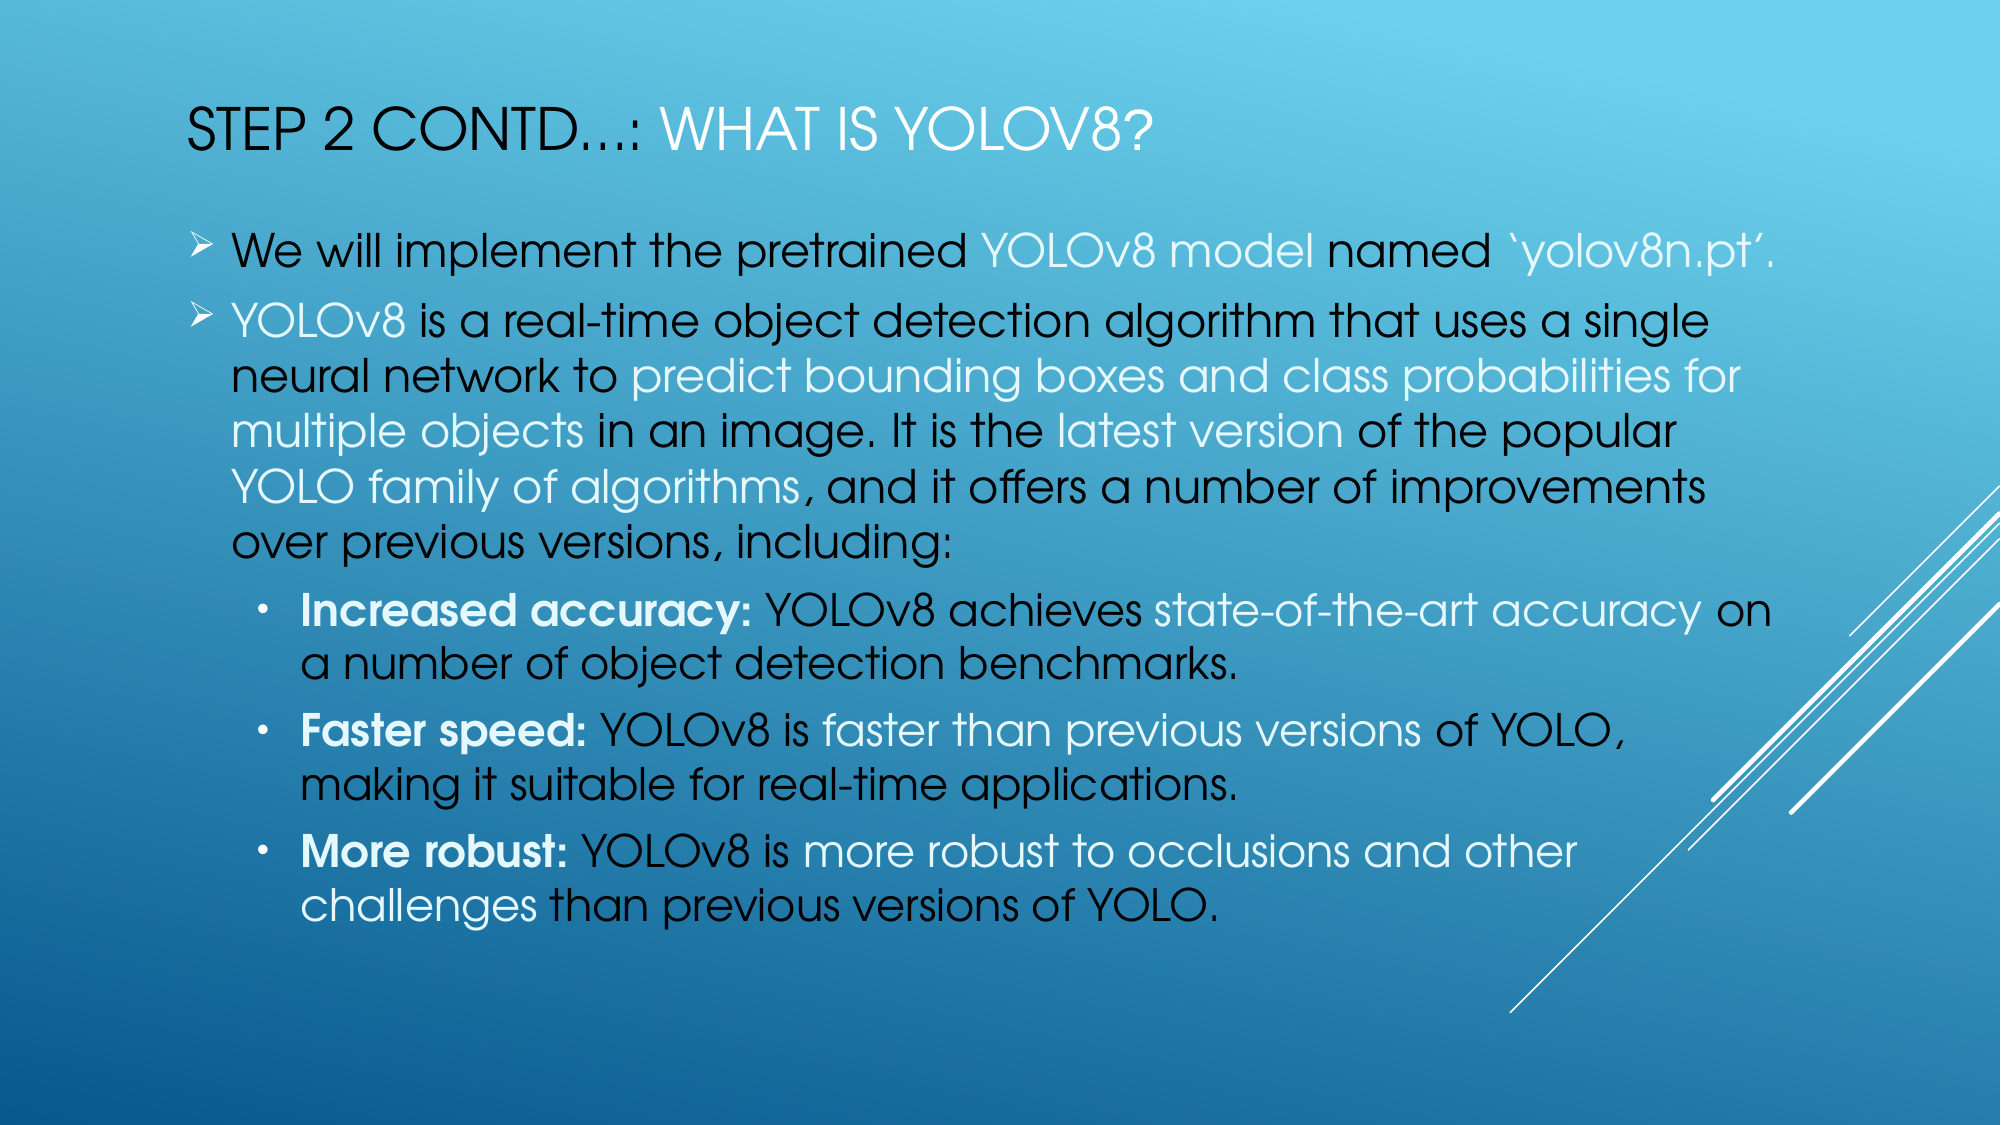

# Step 2 CONTD…: WHAT IS Yolov8?
We will implement the pretrained YOLOv8 model named ‘yolov8n.pt’.
YOLOv8 is a real-time object detection algorithm that uses a single neural network to predict bounding boxes and class probabilities for multiple objects in an image. It is the latest version of the popular YOLO family of algorithms, and it offers a number of improvements over previous versions, including:
Increased accuracy: YOLOv8 achieves state-of-the-art accuracy on a number of object detection benchmarks.
Faster speed: YOLOv8 is faster than previous versions of YOLO, making it suitable for real-time applications.
More robust: YOLOv8 is more robust to occlusions and other challenges than previous versions of YOLO.